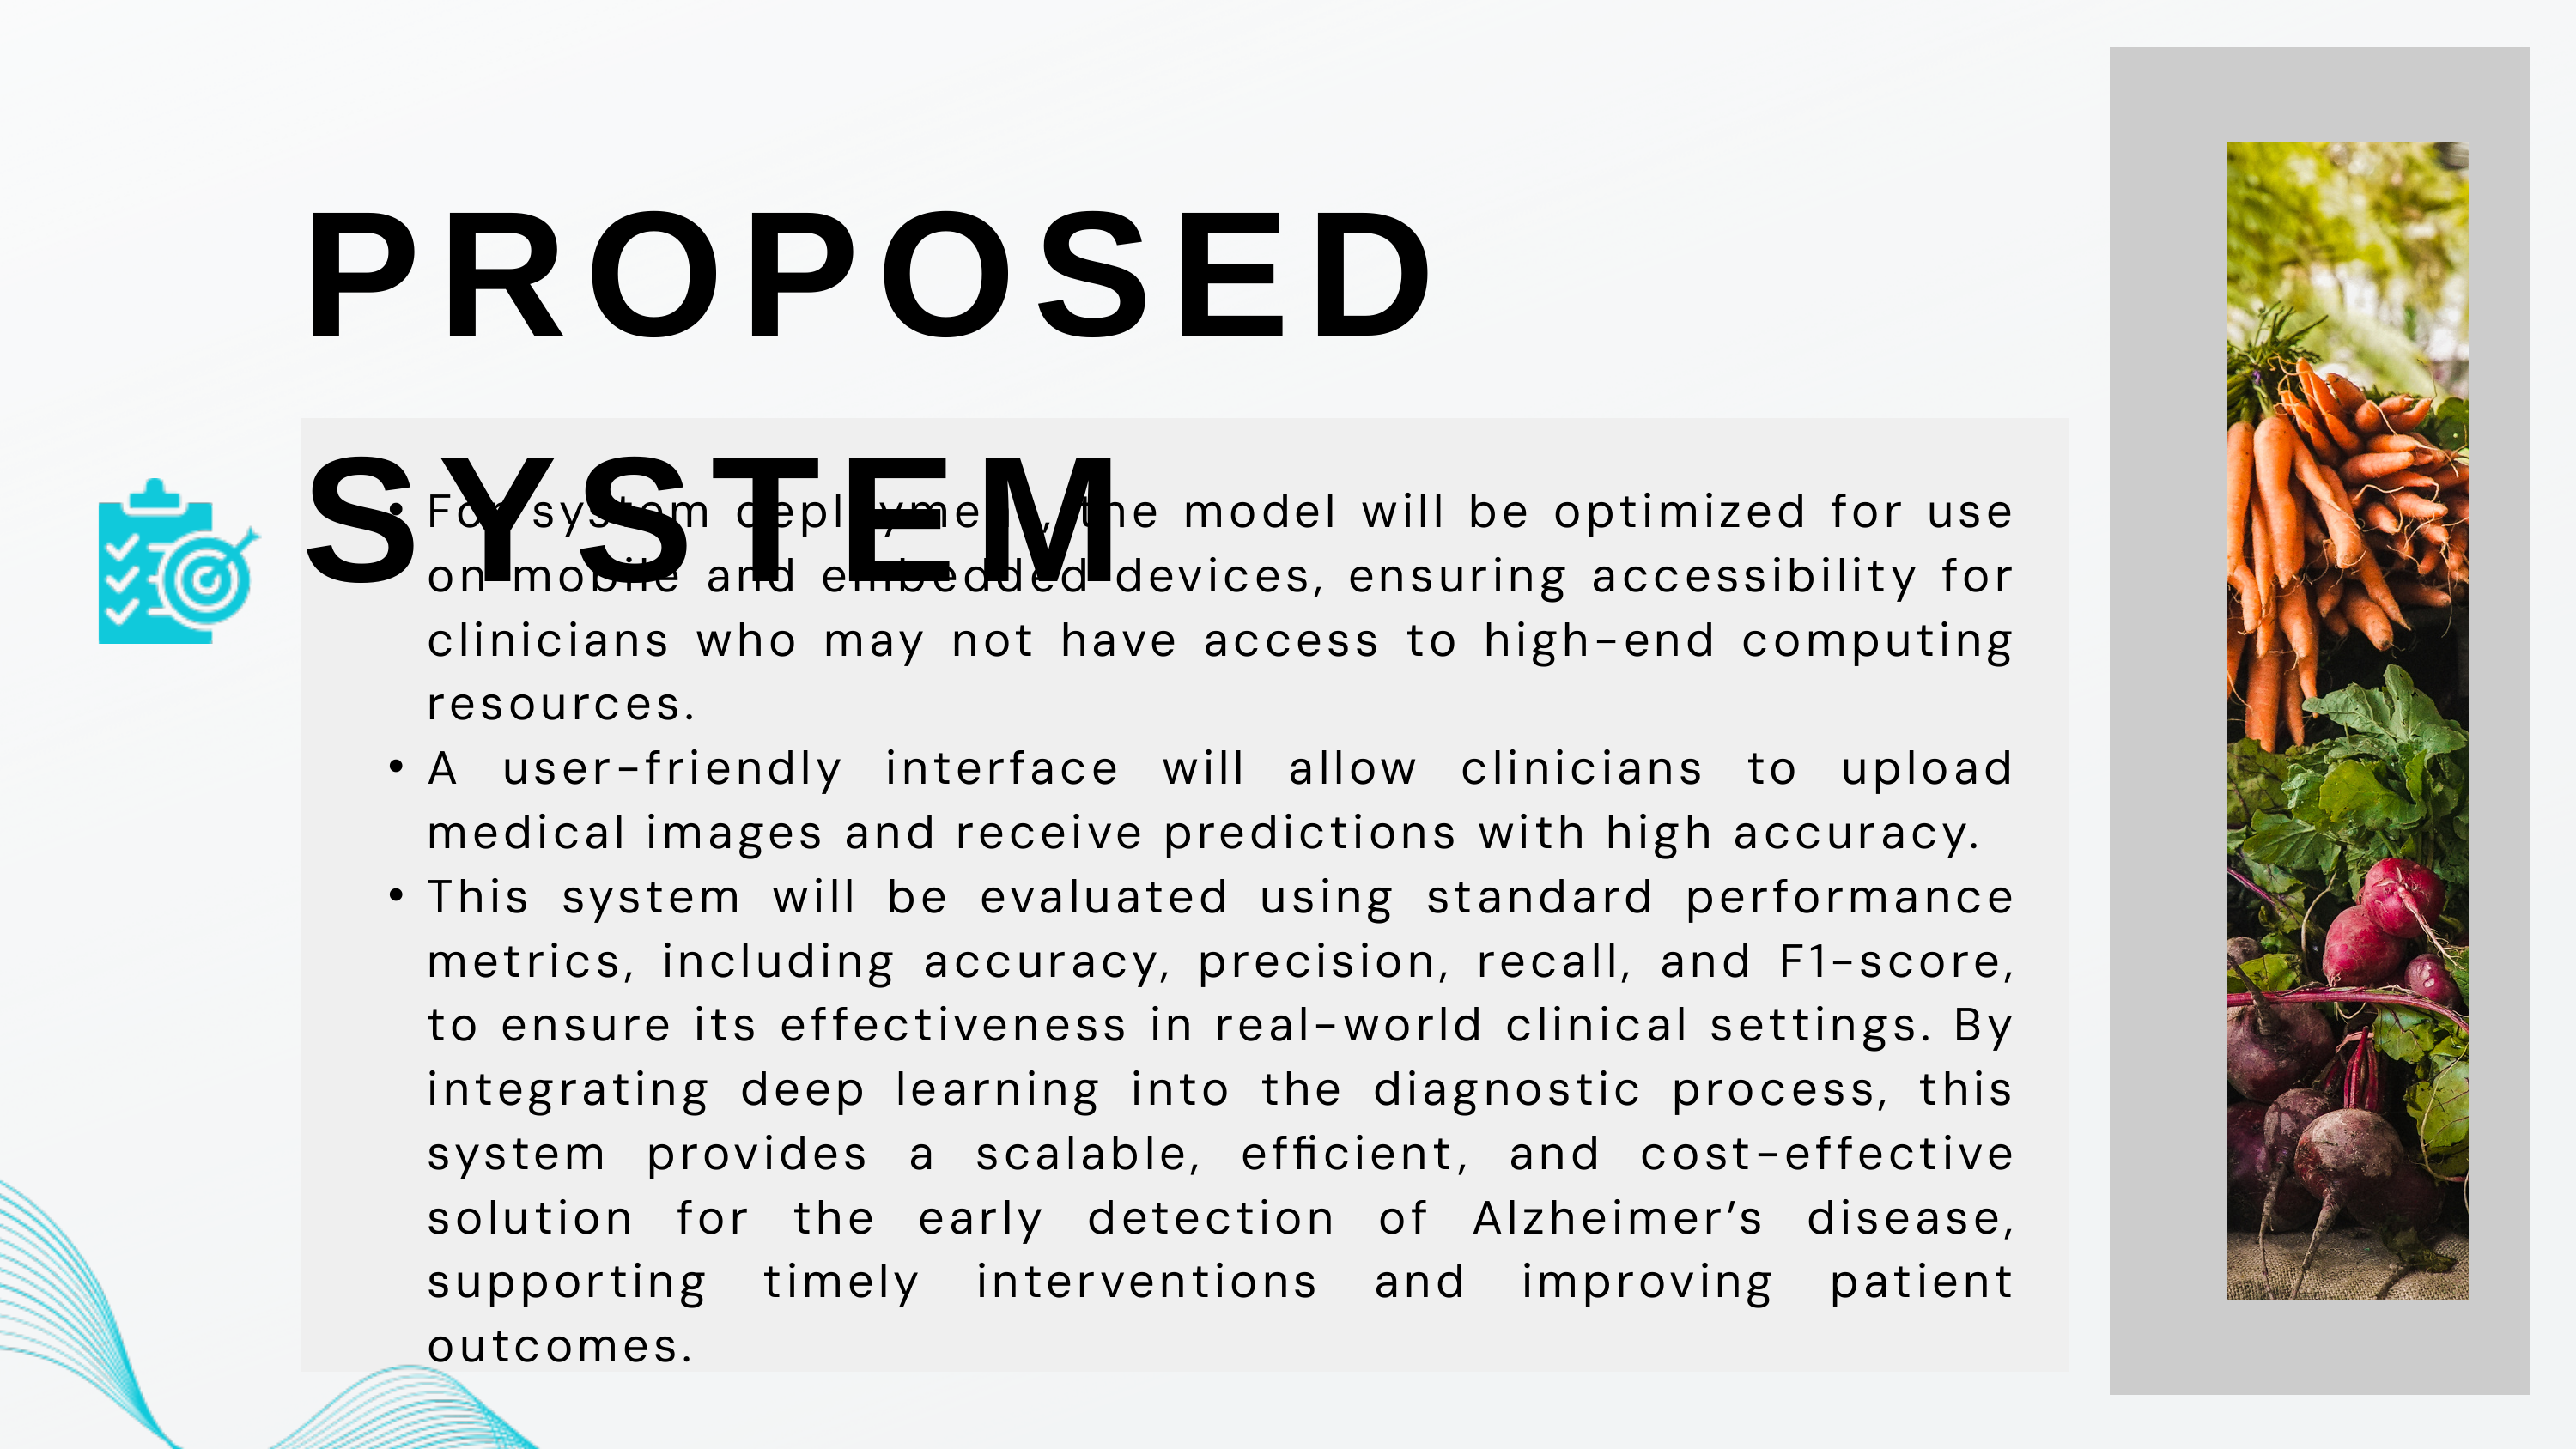

PROPOSED SYSTEM

For system deployment, the model will be optimized for use on mobile and embedded devices, ensuring accessibility for clinicians who may not have access to high-end computing resources.
A user-friendly interface will allow clinicians to upload medical images and receive predictions with high accuracy.
This system will be evaluated using standard performance metrics, including accuracy, precision, recall, and F1-score, to ensure its effectiveness in real-world clinical settings. By integrating deep learning into the diagnostic process, this system provides a scalable, efficient, and cost-effective solution for the early detection of Alzheimer’s disease, supporting timely interventions and improving patient outcomes.